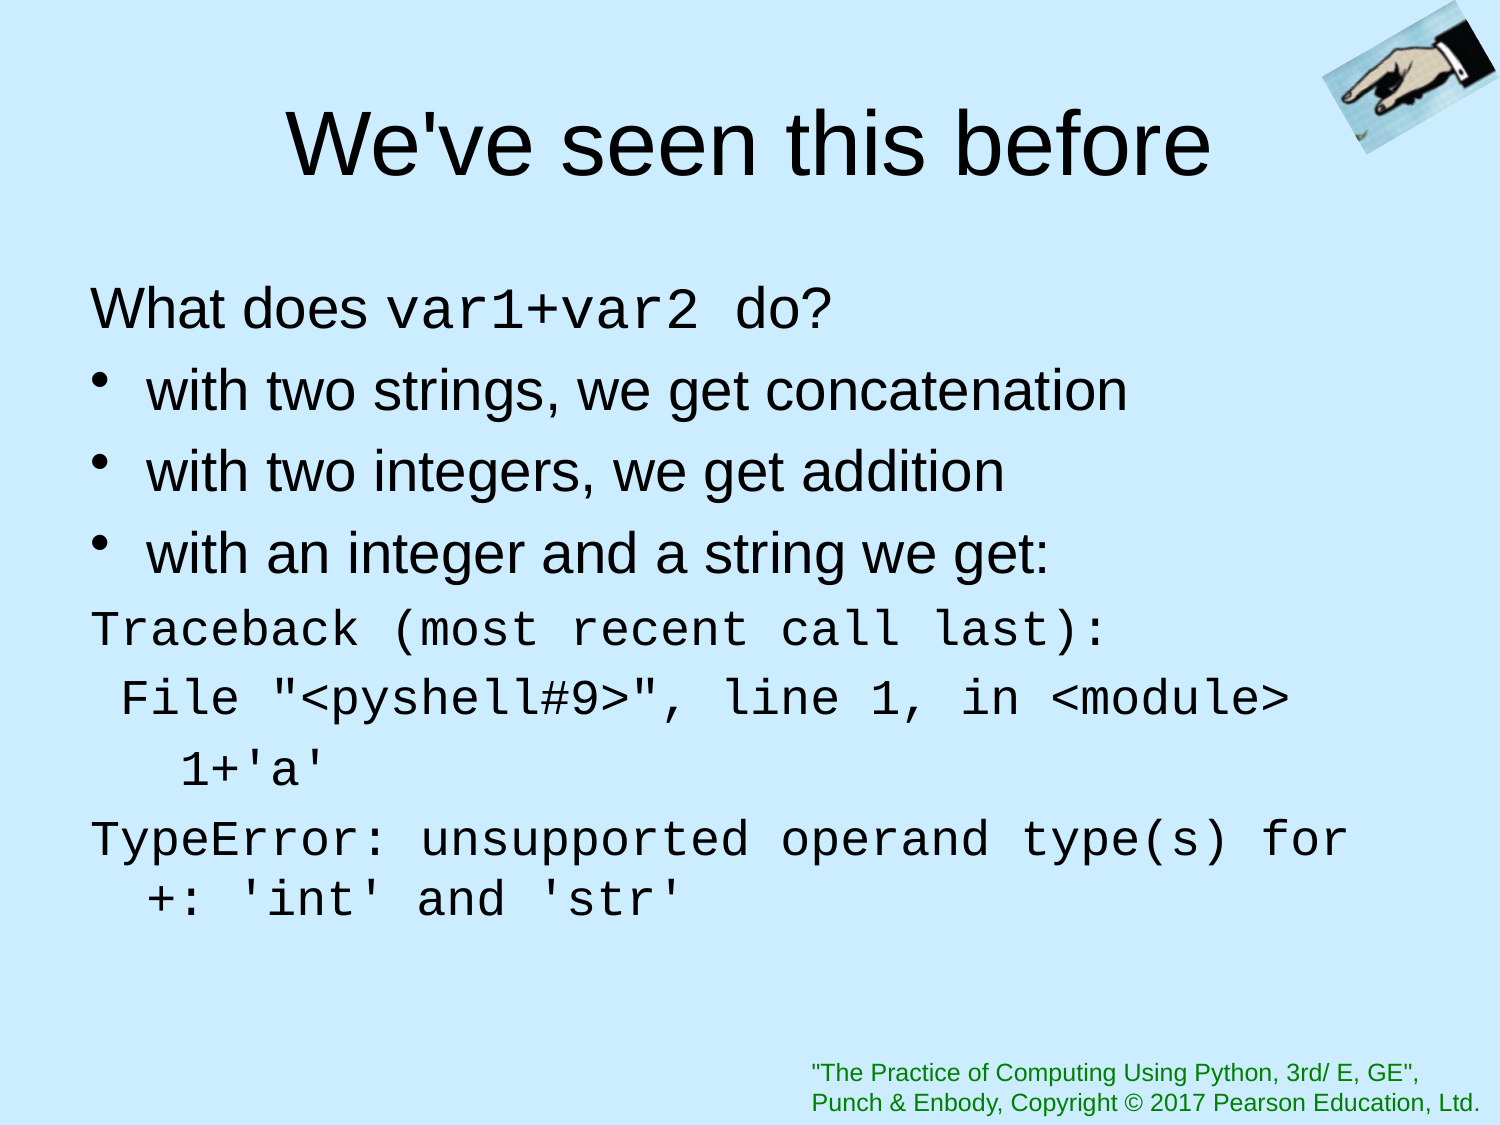

# We've seen this before
What does var1+var2 do?
with two strings, we get concatenation
with two integers, we get addition
with an integer and a string we get:
Traceback (most recent call last):
 File "<pyshell#9>", line 1, in <module>
   1+'a'
TypeError: unsupported operand type(s) for +: 'int' and 'str'